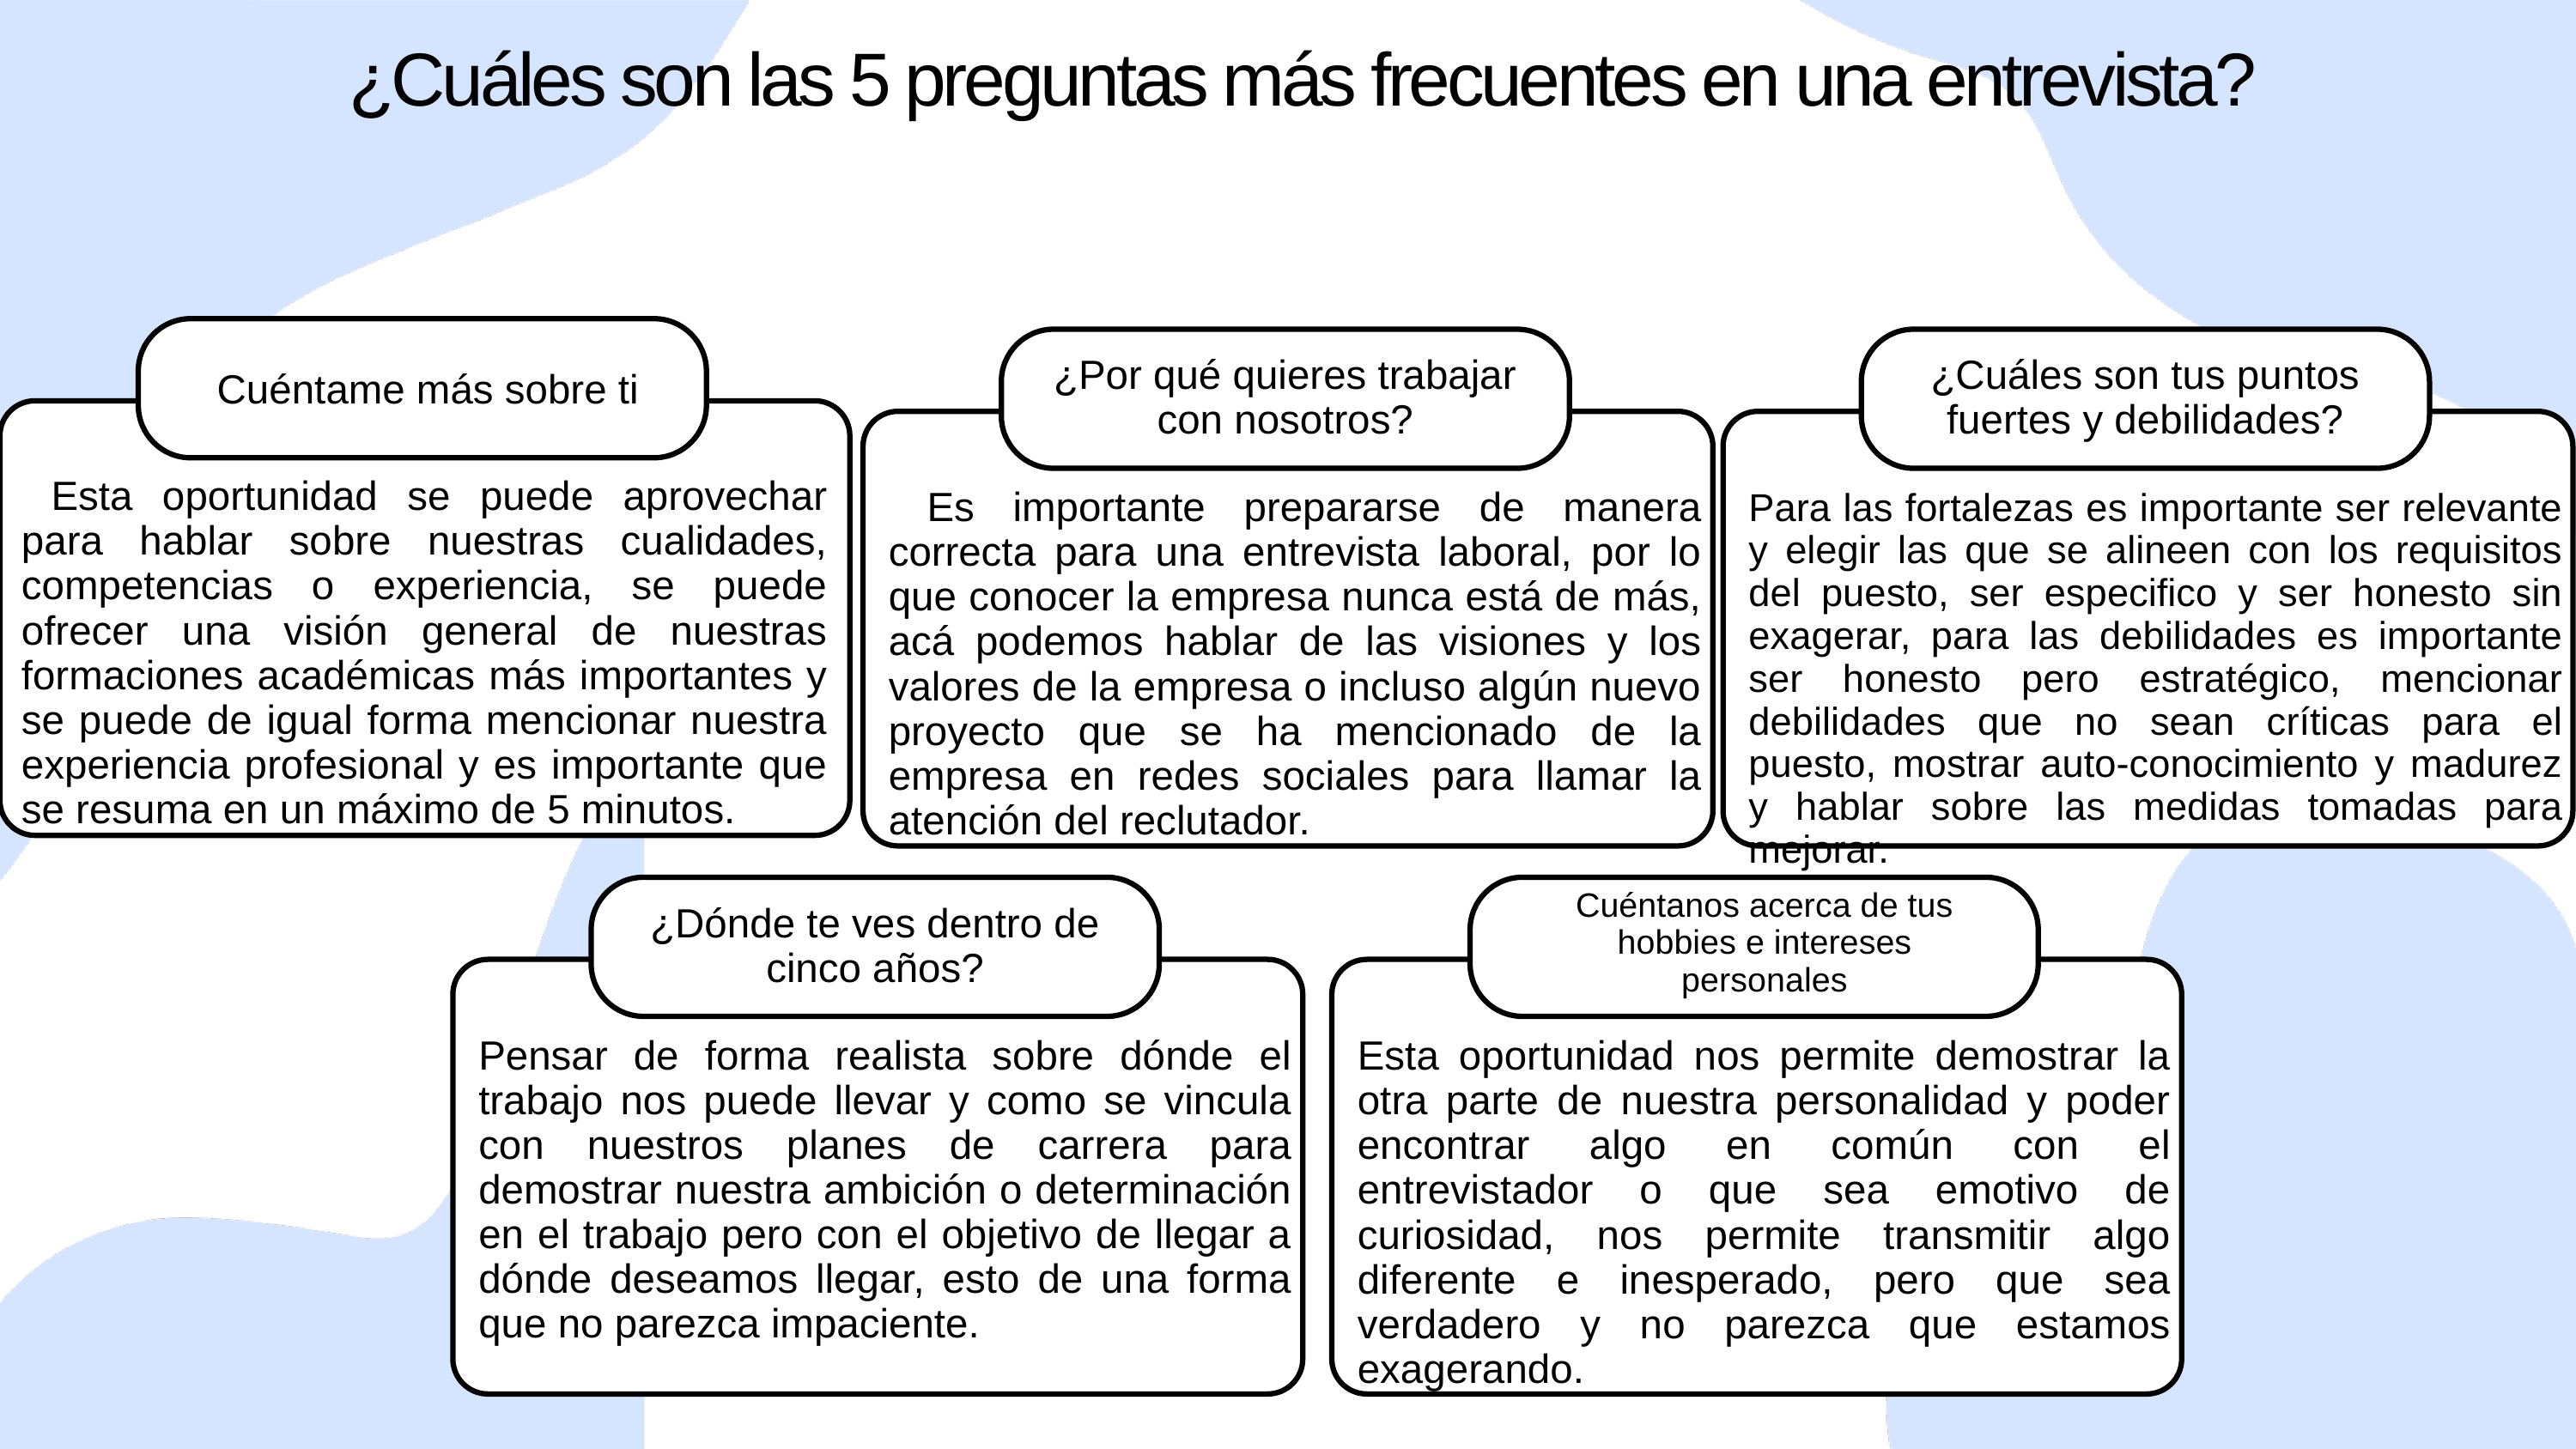

¿Cuáles son las 5 preguntas más frecuentes en una entrevista?

¿Por qué quieres trabajar con nosotros?

 Es importante prepararse de manera correcta para una entrevista laboral, por lo que conocer la empresa nunca está de más, acá podemos hablar de las visiones y los valores de la empresa o incluso algún nuevo proyecto que se ha mencionado de la empresa en redes sociales para llamar la atención del reclutador.

¿Cuáles son tus puntos fuertes y debilidades?

Para las fortalezas es importante ser relevante y elegir las que se alineen con los requisitos del puesto, ser especifico y ser honesto sin exagerar, para las debilidades es importante ser honesto pero estratégico, mencionar debilidades que no sean críticas para el puesto, mostrar auto-conocimiento y madurez y hablar sobre las medidas tomadas para mejorar.
 Cuéntame más sobre ti

 Esta oportunidad se puede aprovechar para hablar sobre nuestras cualidades, competencias o experiencia, se puede ofrecer una visión general de nuestras formaciones académicas más importantes y se puede de igual forma mencionar nuestra experiencia profesional y es importante que se resuma en un máximo de 5 minutos.

¿Dónde te ves dentro de cinco años?

Pensar de forma realista sobre dónde el trabajo nos puede llevar y como se vincula con nuestros planes de carrera para demostrar nuestra ambición o determinación en el trabajo pero con el objetivo de llegar a dónde deseamos llegar, esto de una forma que no parezca impaciente.

Cuéntanos acerca de tus hobbies e intereses personales

Esta oportunidad nos permite demostrar la otra parte de nuestra personalidad y poder encontrar algo en común con el entrevistador o que sea emotivo de curiosidad, nos permite transmitir algo diferente e inesperado, pero que sea verdadero y no parezca que estamos exagerando.